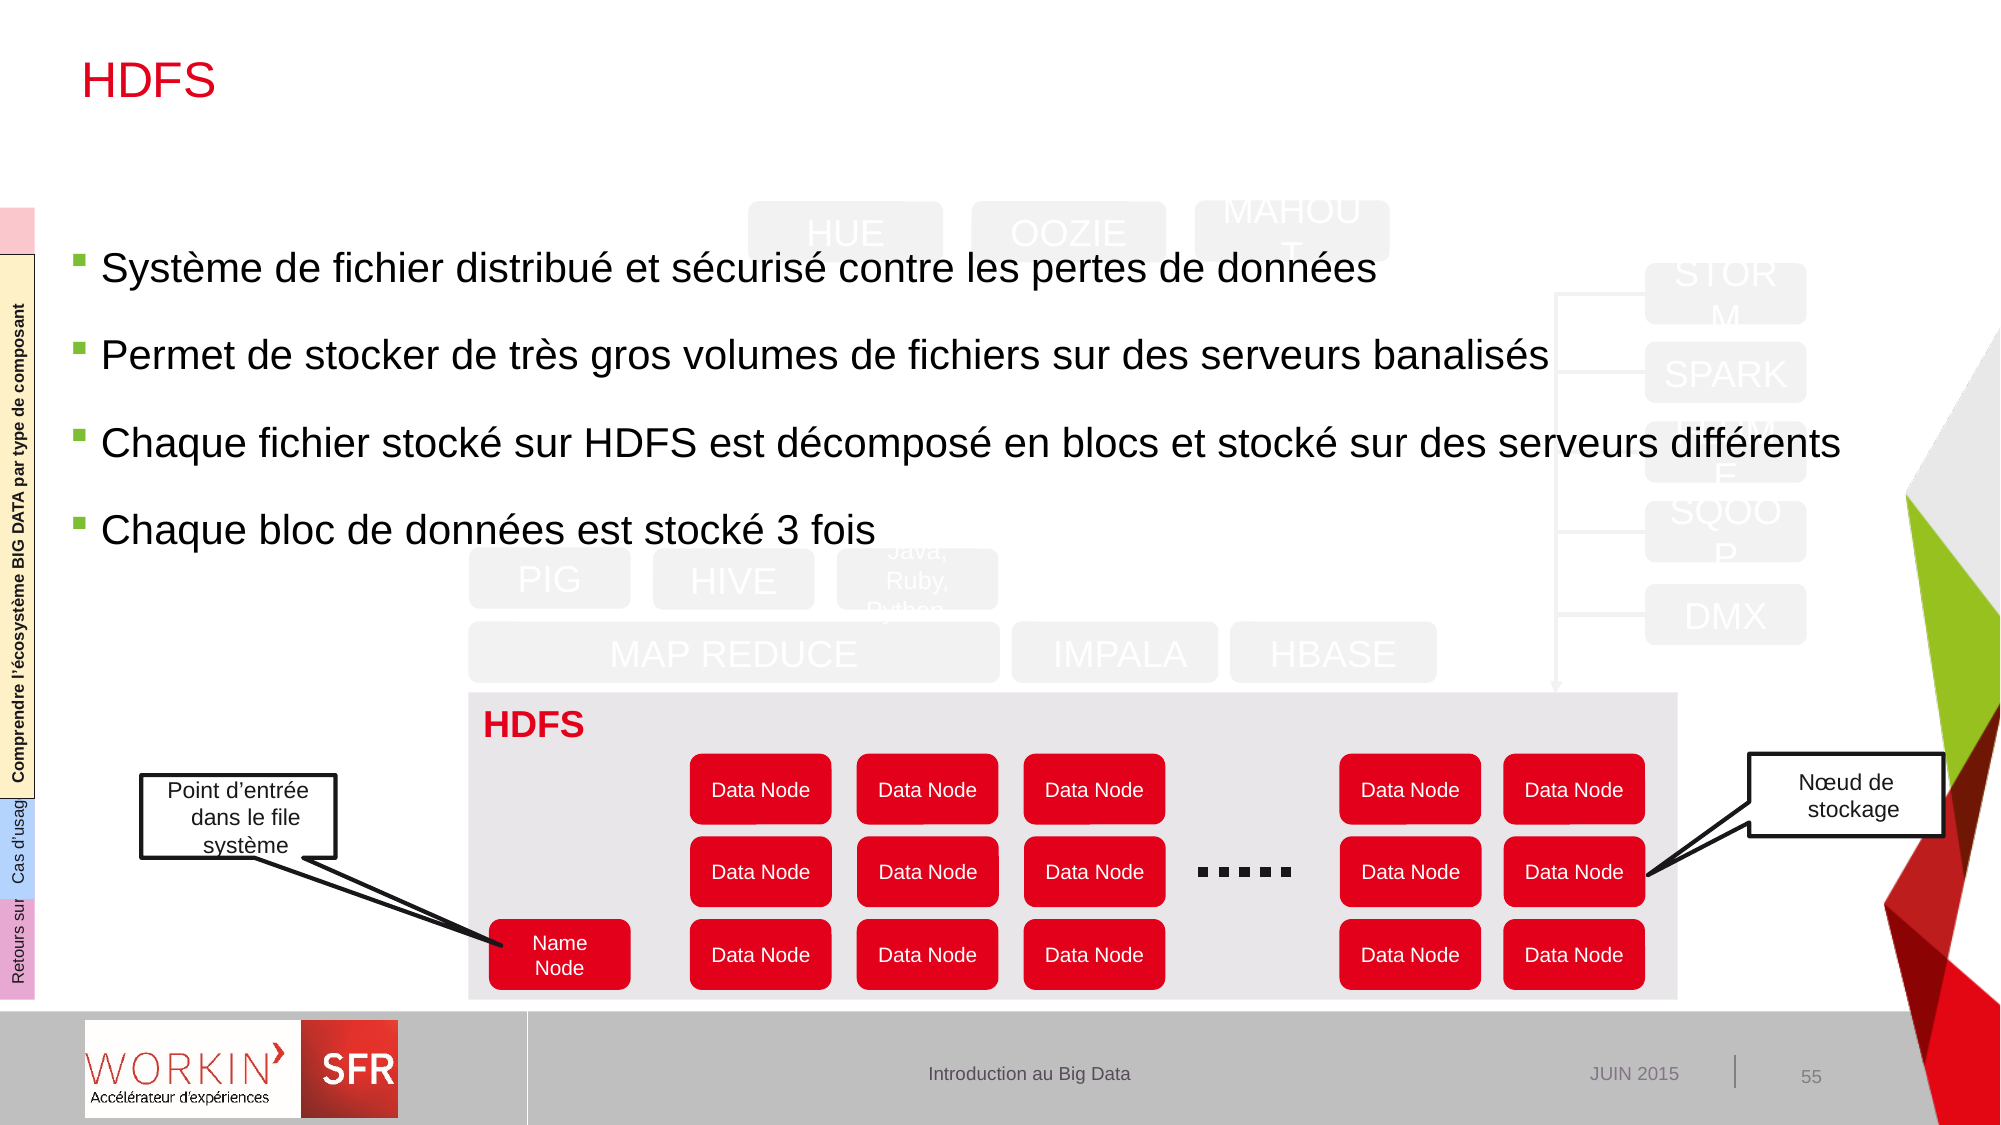

# HDFS
MAHOUT
HUE
OOZIE
Comprendre le Big Data s enjeux
Comprendre l’écosystème BIG DATA par type de composant
Cas d’usage dans le contexte SFR
Retours sur expérience dans le contexte SFR
 Système de fichier distribué et sécurisé contre les pertes de données
 Permet de stocker de très gros volumes de fichiers sur des serveurs banalisés
 Chaque fichier stocké sur HDFS est décomposé en blocs et stocké sur des serveurs différents
 Chaque bloc de données est stocké 3 fois
STORM
SPARK
FLUME
SQOOP
PIG
HIVE
Java, Ruby, Python…
DMX
MAP REDUCE
 IMPALA
HBASE
HDFS
Data Node
Data Node
Data Node
Data Node
Data Node
Data Node
Data Node
Data Node
Data Node
Data Node
Data Node
Data Node
Data Node
Data Node
Data Node
Name Node
Nœud de stockage
Point d’entrée dans le file système
JUIN 2015
55